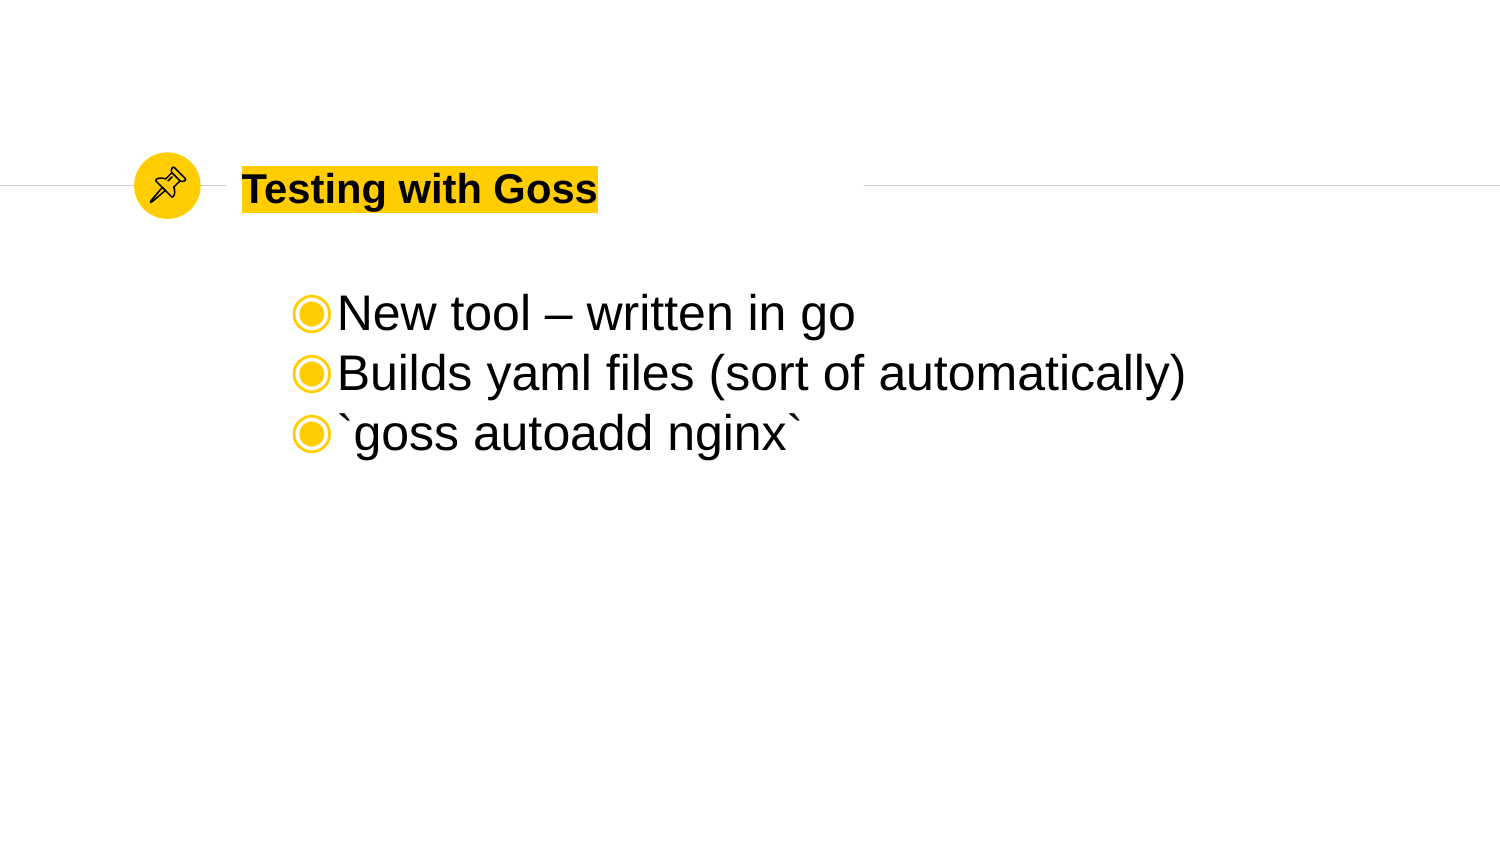

# Testing with Goss

New tool – written in go
Builds yaml files (sort of automatically)
`goss autoadd nginx`